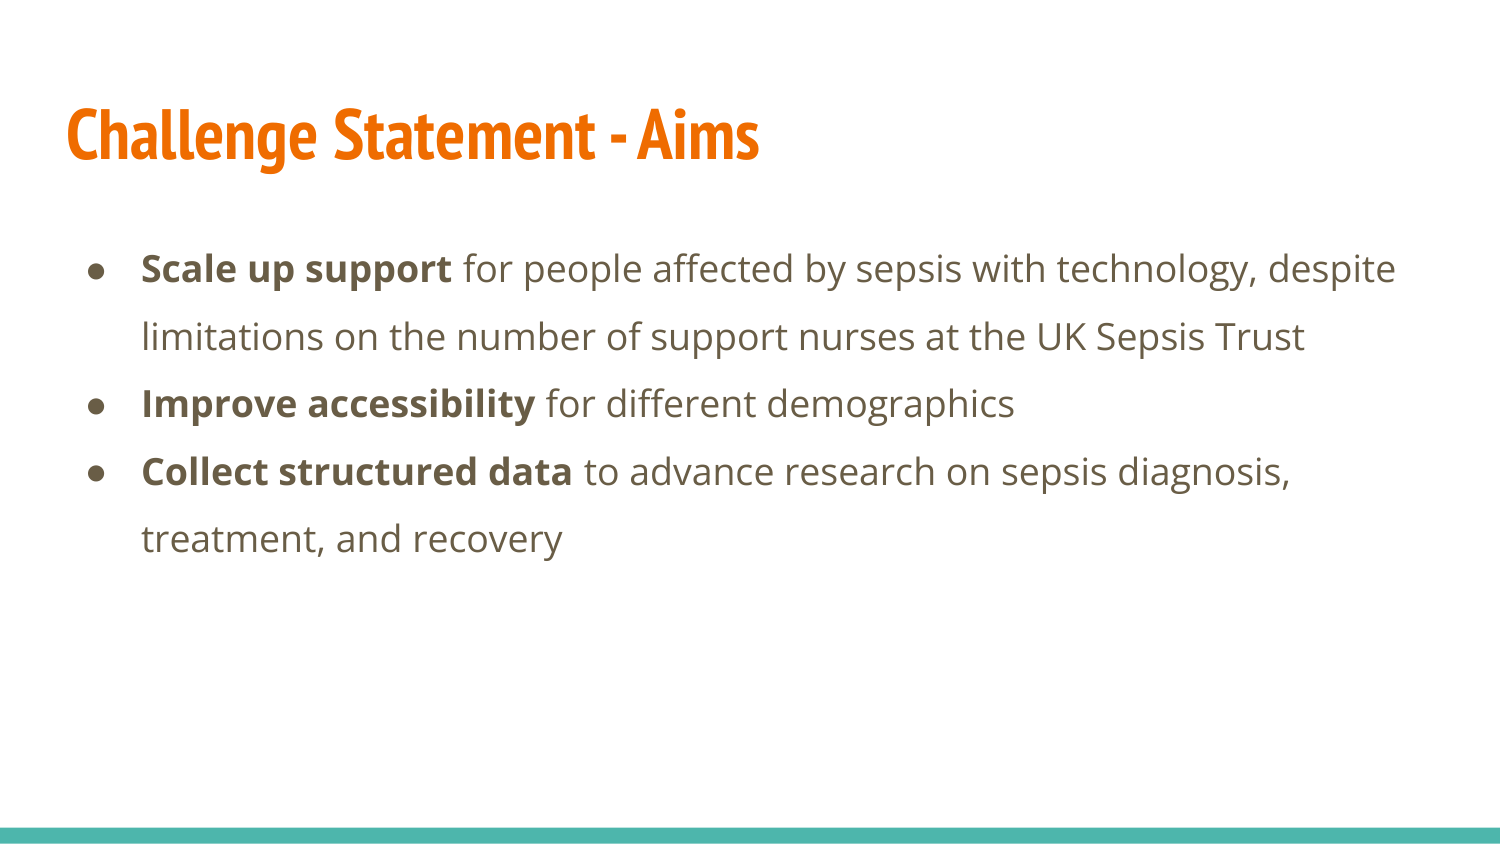

# Challenge Statement - Aims
Scale up support for people affected by sepsis with technology, despite limitations on the number of support nurses at the UK Sepsis Trust
Improve accessibility for different demographics
Collect structured data to advance research on sepsis diagnosis, treatment, and recovery